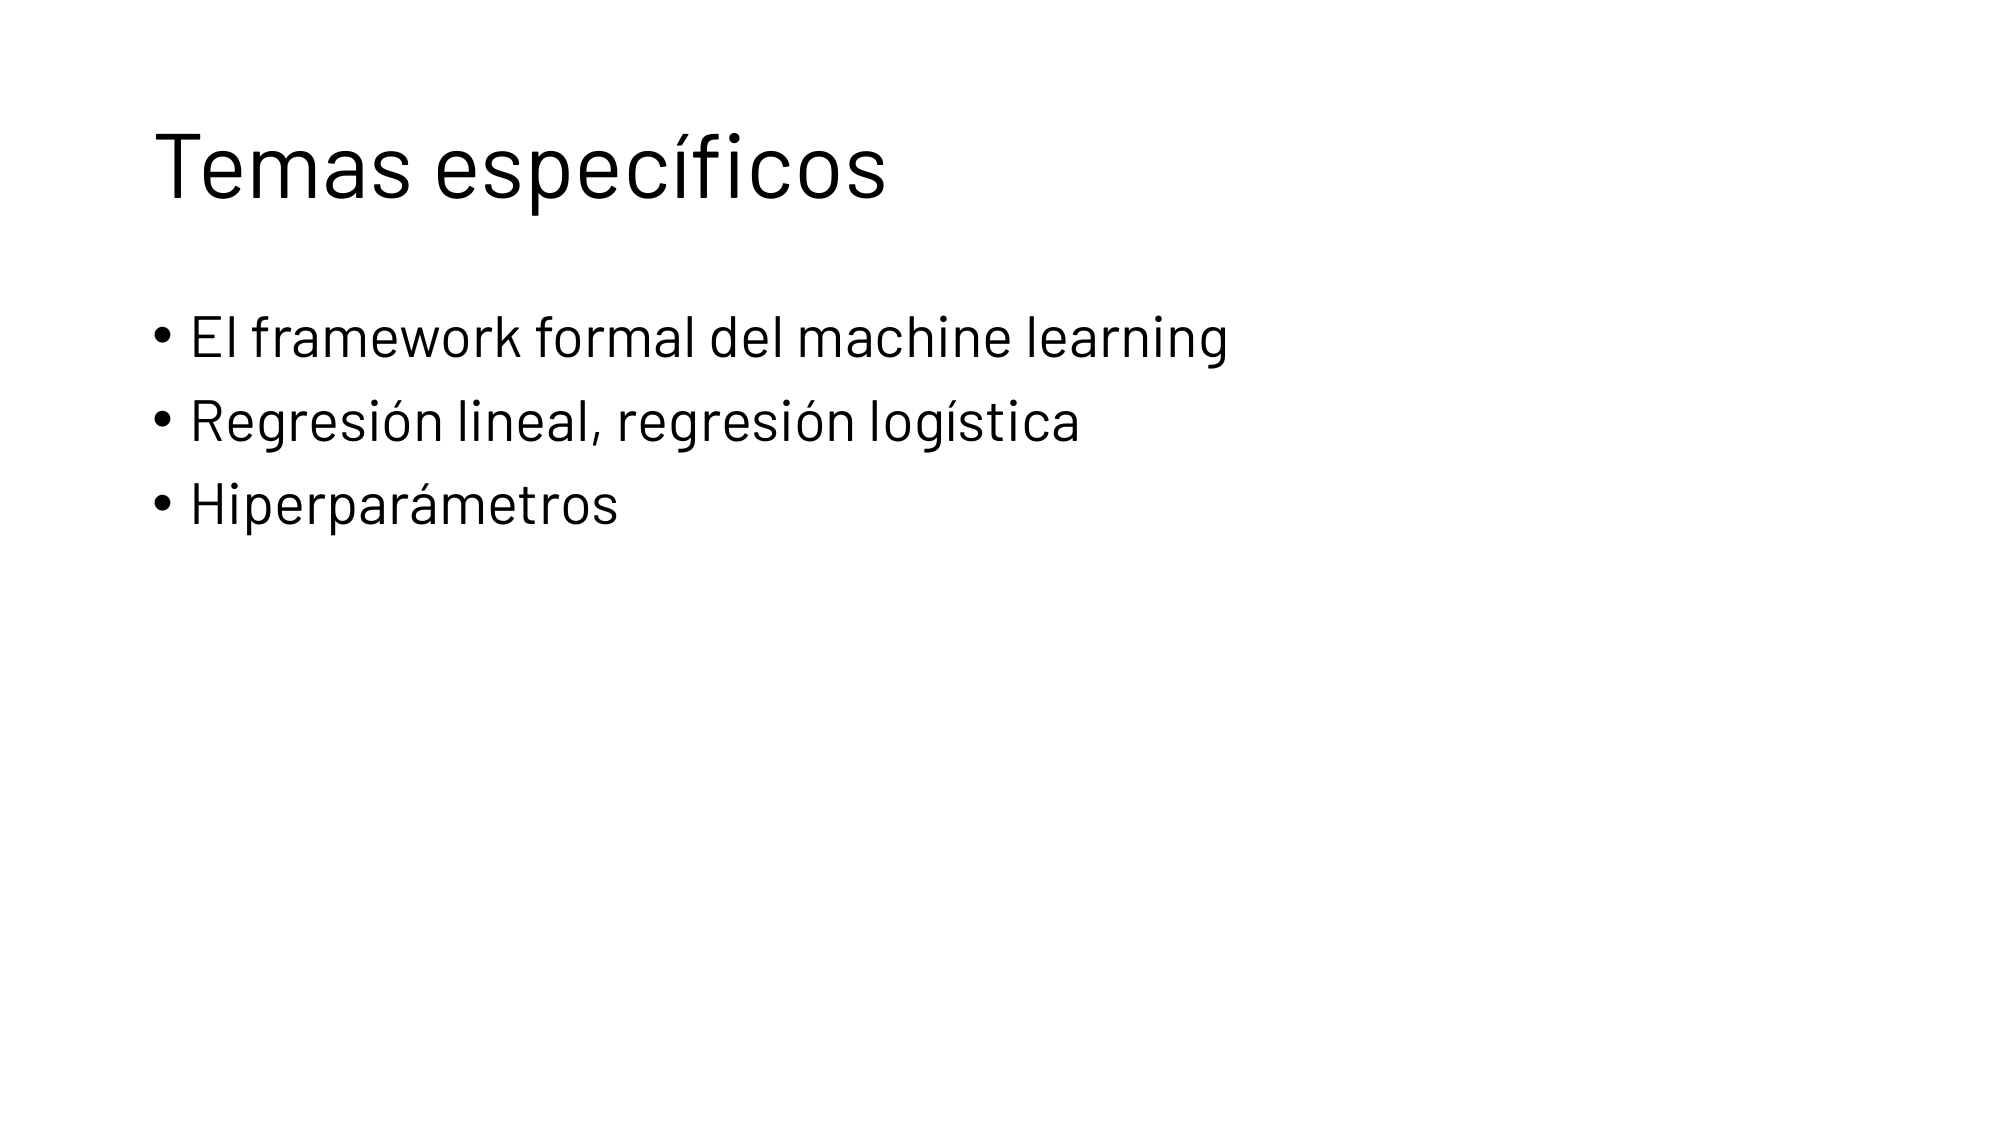

# Temas específicos
El framework formal del machine learning
Regresión lineal, regresión logística
Hiperparámetros